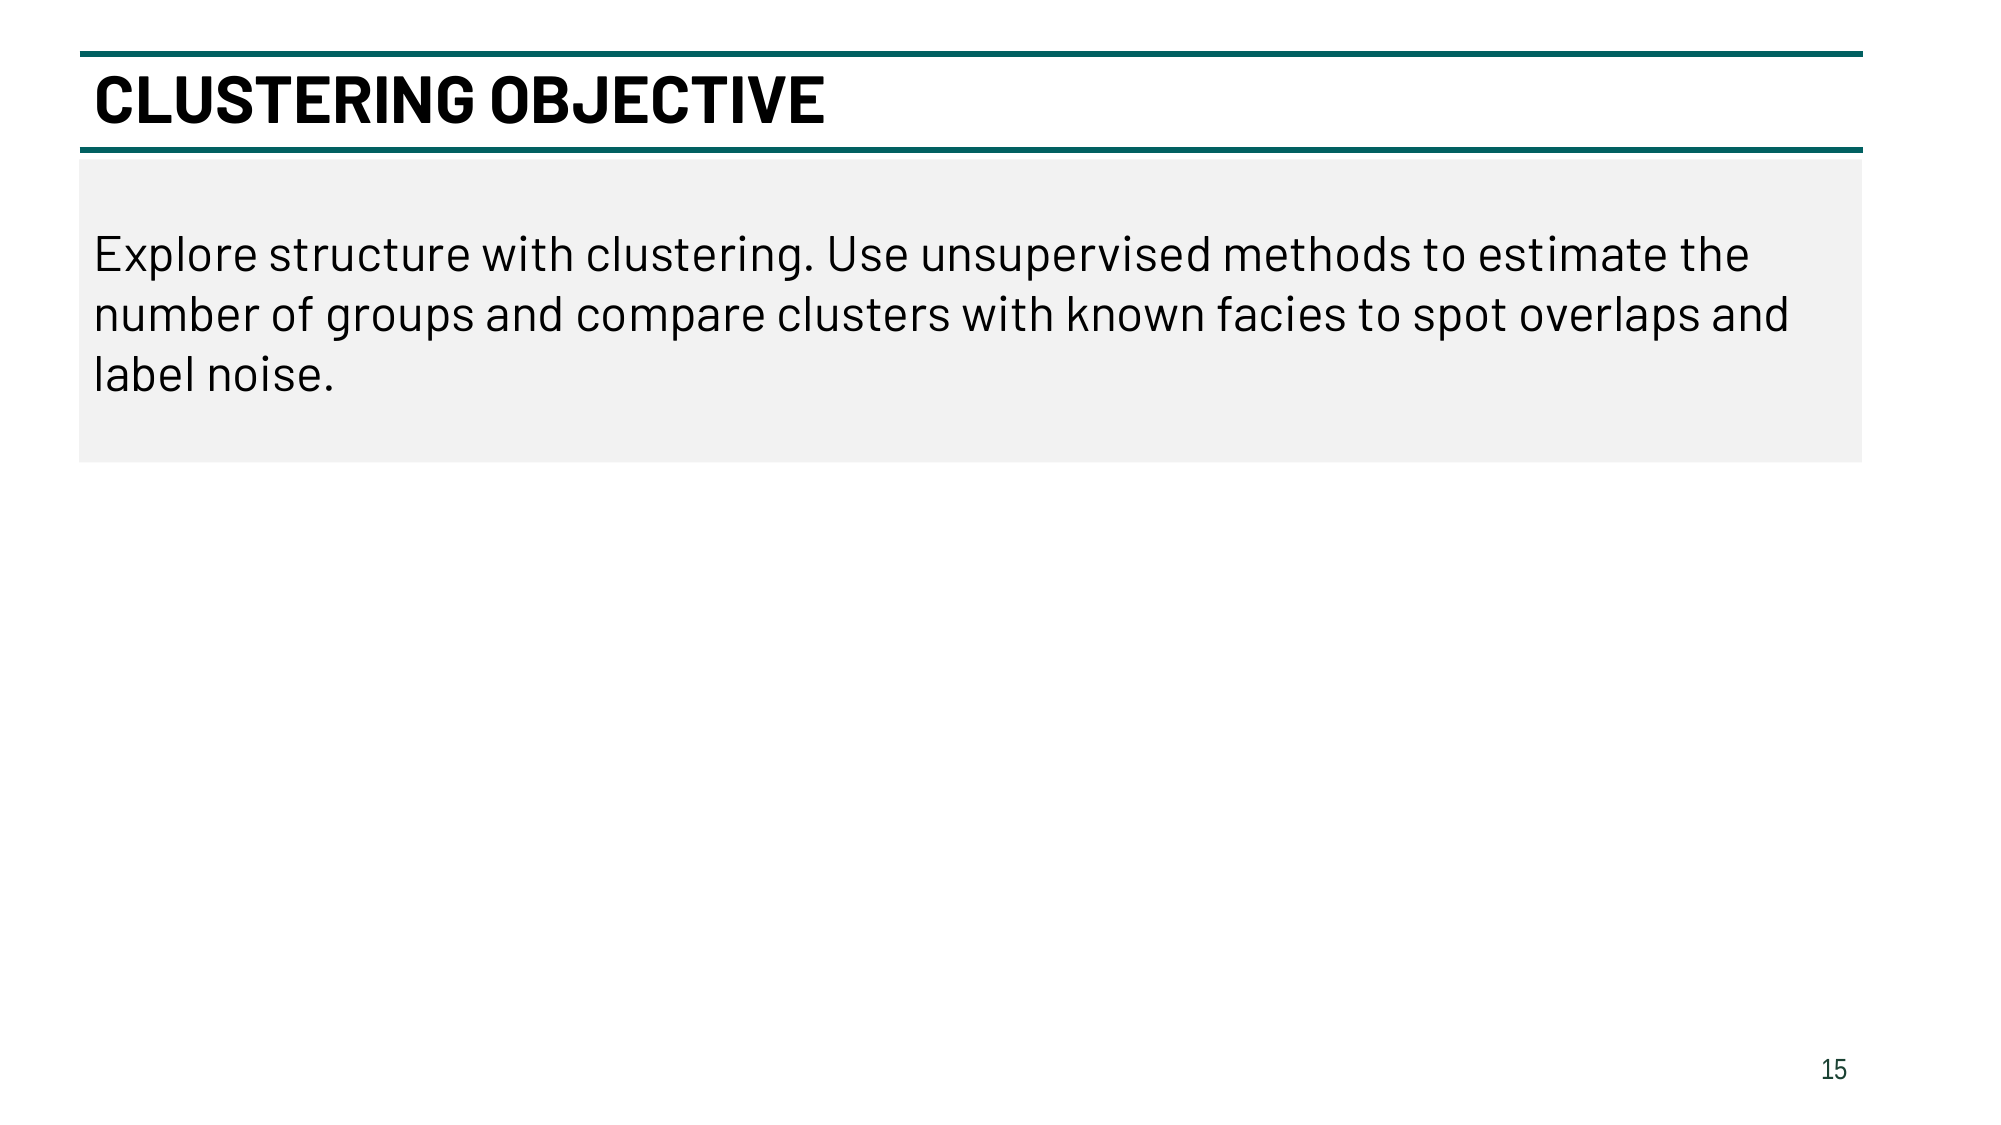

# Clustering objective
Explore structure with clustering. Use unsupervised methods to estimate the number of groups and compare clusters with known facies to spot overlaps and label noise.
15